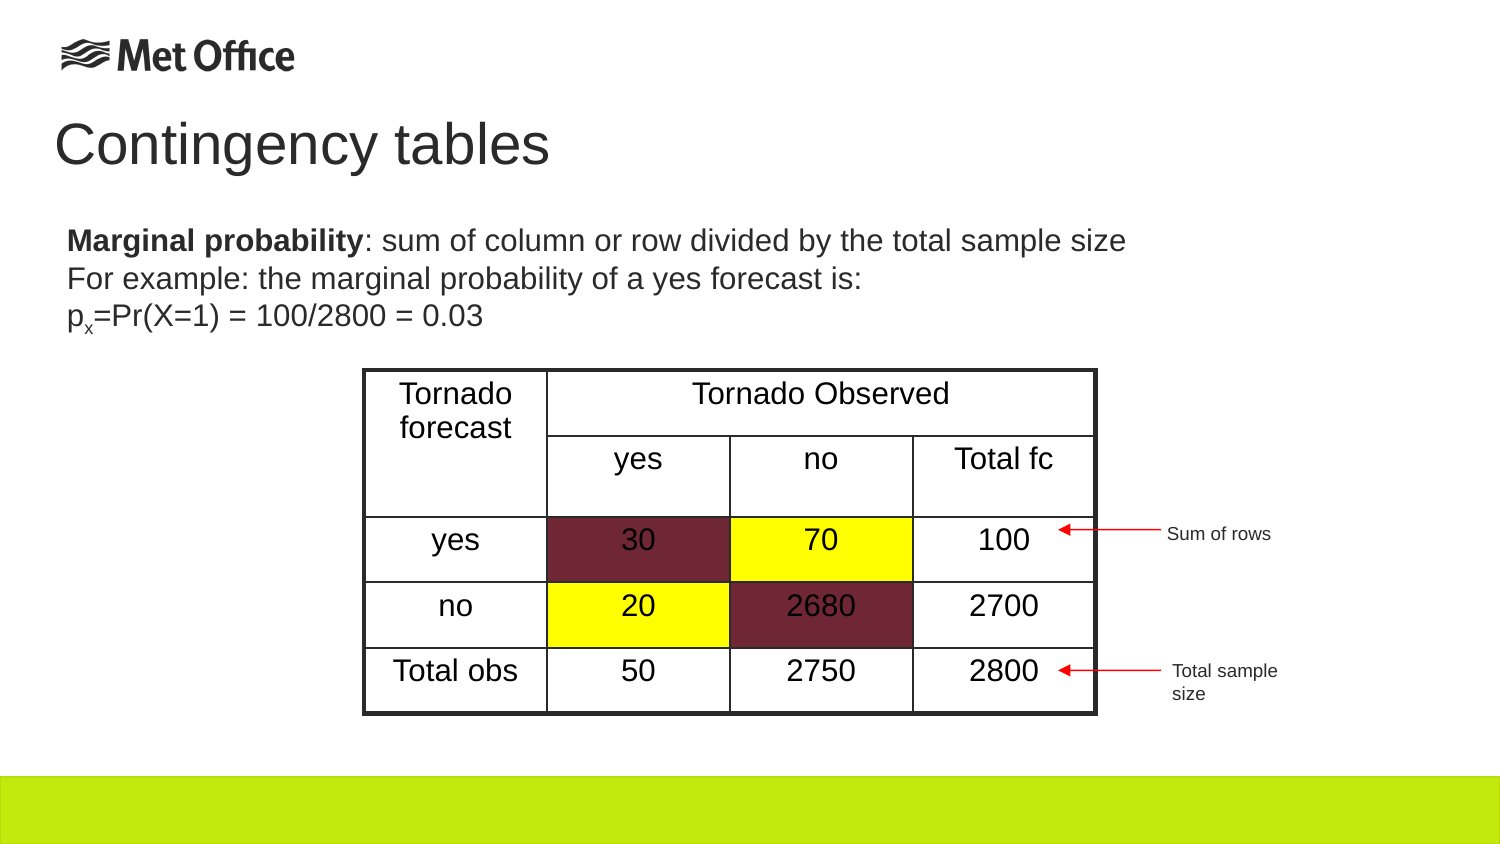

# Contingency tables
Marginal probability: sum of column or row divided by the total sample size
For example: the marginal probability of a yes forecast is:
px=Pr(X=1) = 100/2800 = 0.03
| Tornado forecast | Tornado Observed |  |  |
| --- | --- | --- | --- |
|  | yes | no | Total fc |
| yes | 30 | 70 | 100 |
| no | 20 | 2680 | 2700 |
| Total obs | 50 | 2750 | 2800 |
Sum of rows

Total sample
size